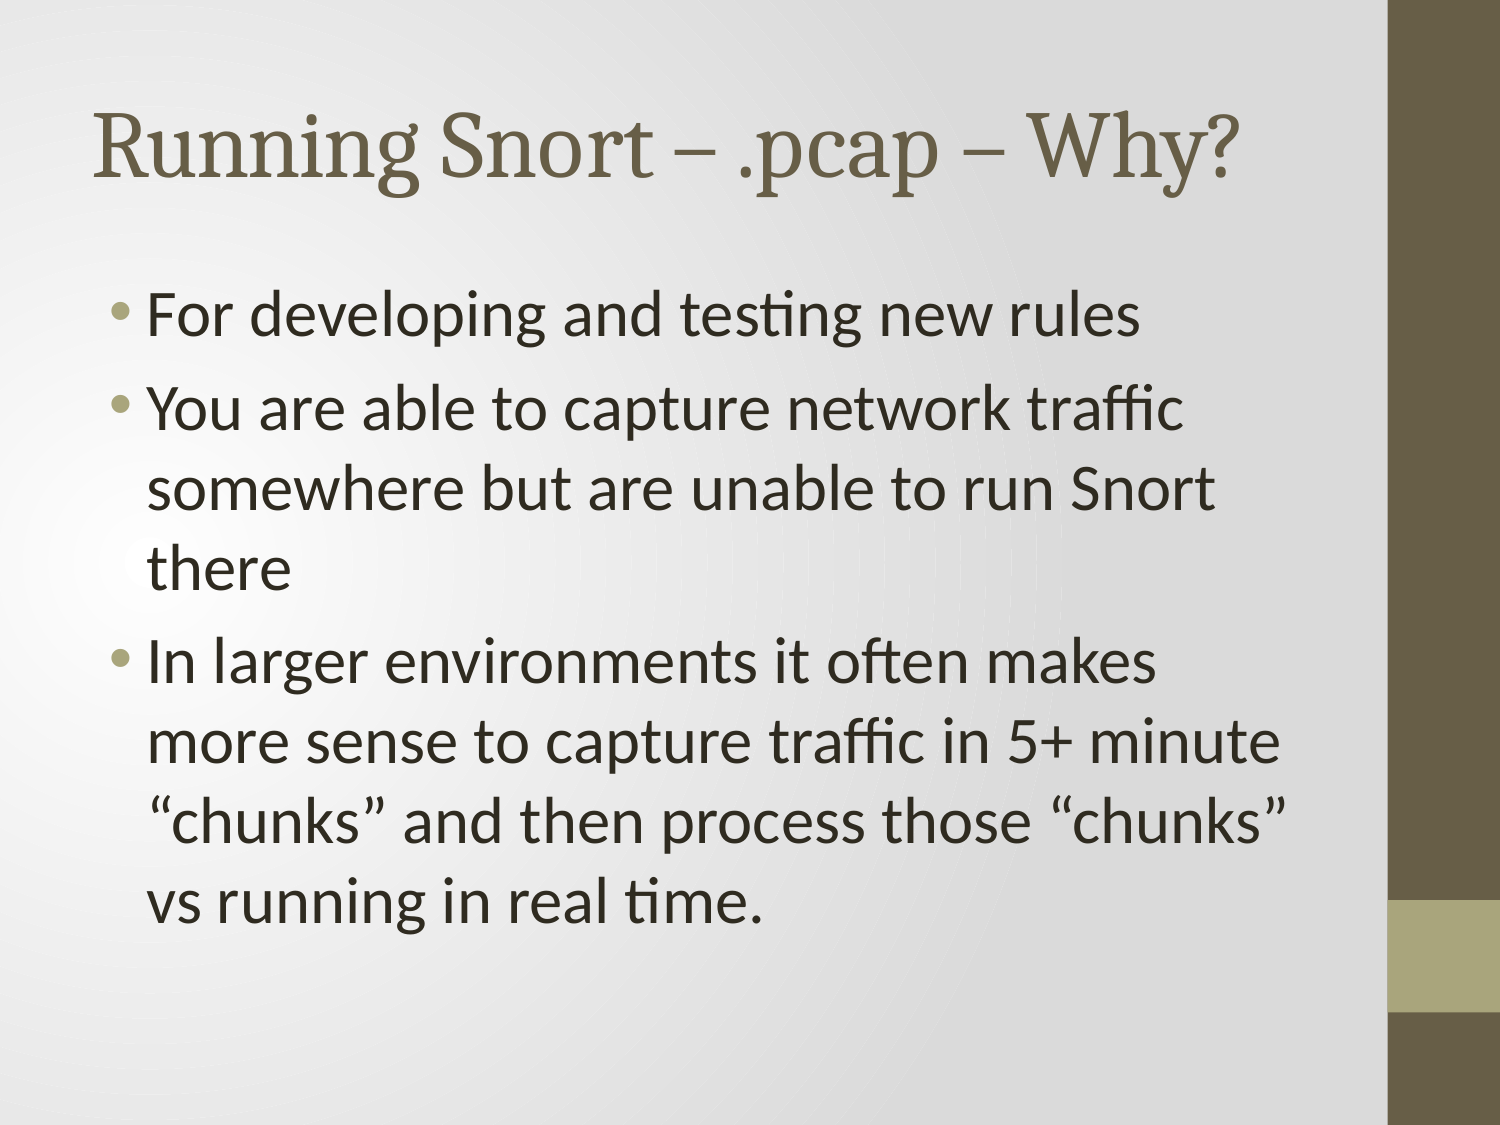

# Running Snort – .pcap – Why?
For developing and testing new rules
You are able to capture network traffic somewhere but are unable to run Snort there
In larger environments it often makes more sense to capture traffic in 5+ minute “chunks” and then process those “chunks” vs running in real time.